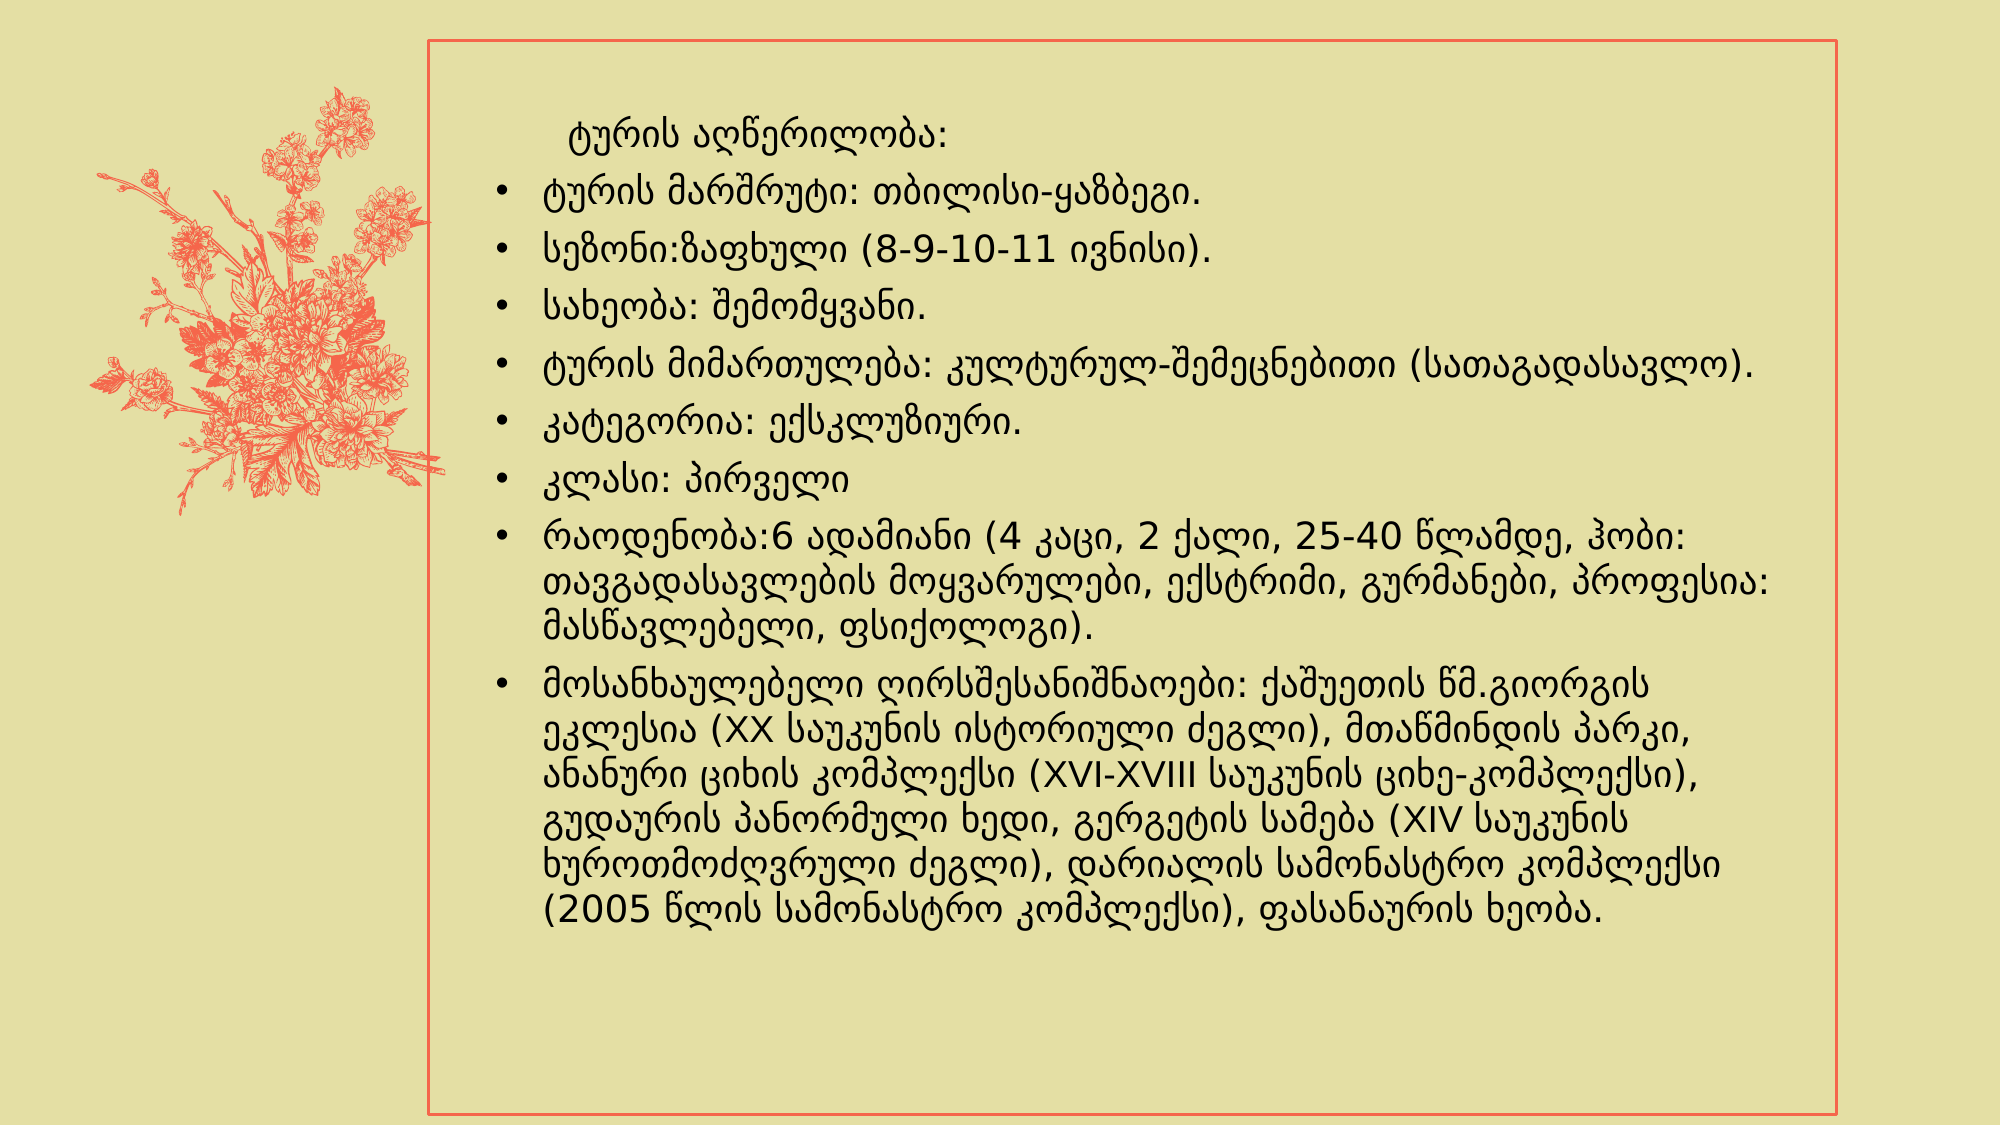

ტურის აღწერილობა:
ტურის მარშრუტი: თბილისი-ყაზბეგი.
სეზონი:ზაფხული (8-9-10-11 ივნისი).
სახეობა: შემომყვანი.
ტურის მიმართულება: კულტურულ-შემეცნებითი (სათაგადასავლო).
კატეგორია: ექსკლუზიური.
კლასი: პირველი
რაოდენობა:6 ადამიანი (4 კაცი, 2 ქალი, 25-40 წლამდე, ჰობი: თავგადასავლების მოყვარულები, ექსტრიმი, გურმანები, პროფესია: მასწავლებელი, ფსიქოლოგი).
მოსანხაულებელი ღირსშესანიშნაოები: ქაშუეთის წმ.გიორგის ეკლესია (XX საუკუნის ისტორიული ძეგლი), მთაწმინდის პარკი, ანანური ციხის კომპლექსი (XVI-XVIII საუკუნის ციხე-კომპლექსი), გუდაურის პანორმული ხედი, გერგეტის სამება (XIV საუკუნის ხუროთმოძღვრული ძეგლი), დარიალის სამონასტრო კომპლექსი (2005 წლის სამონასტრო კომპლექსი), ფასანაურის ხეობა.